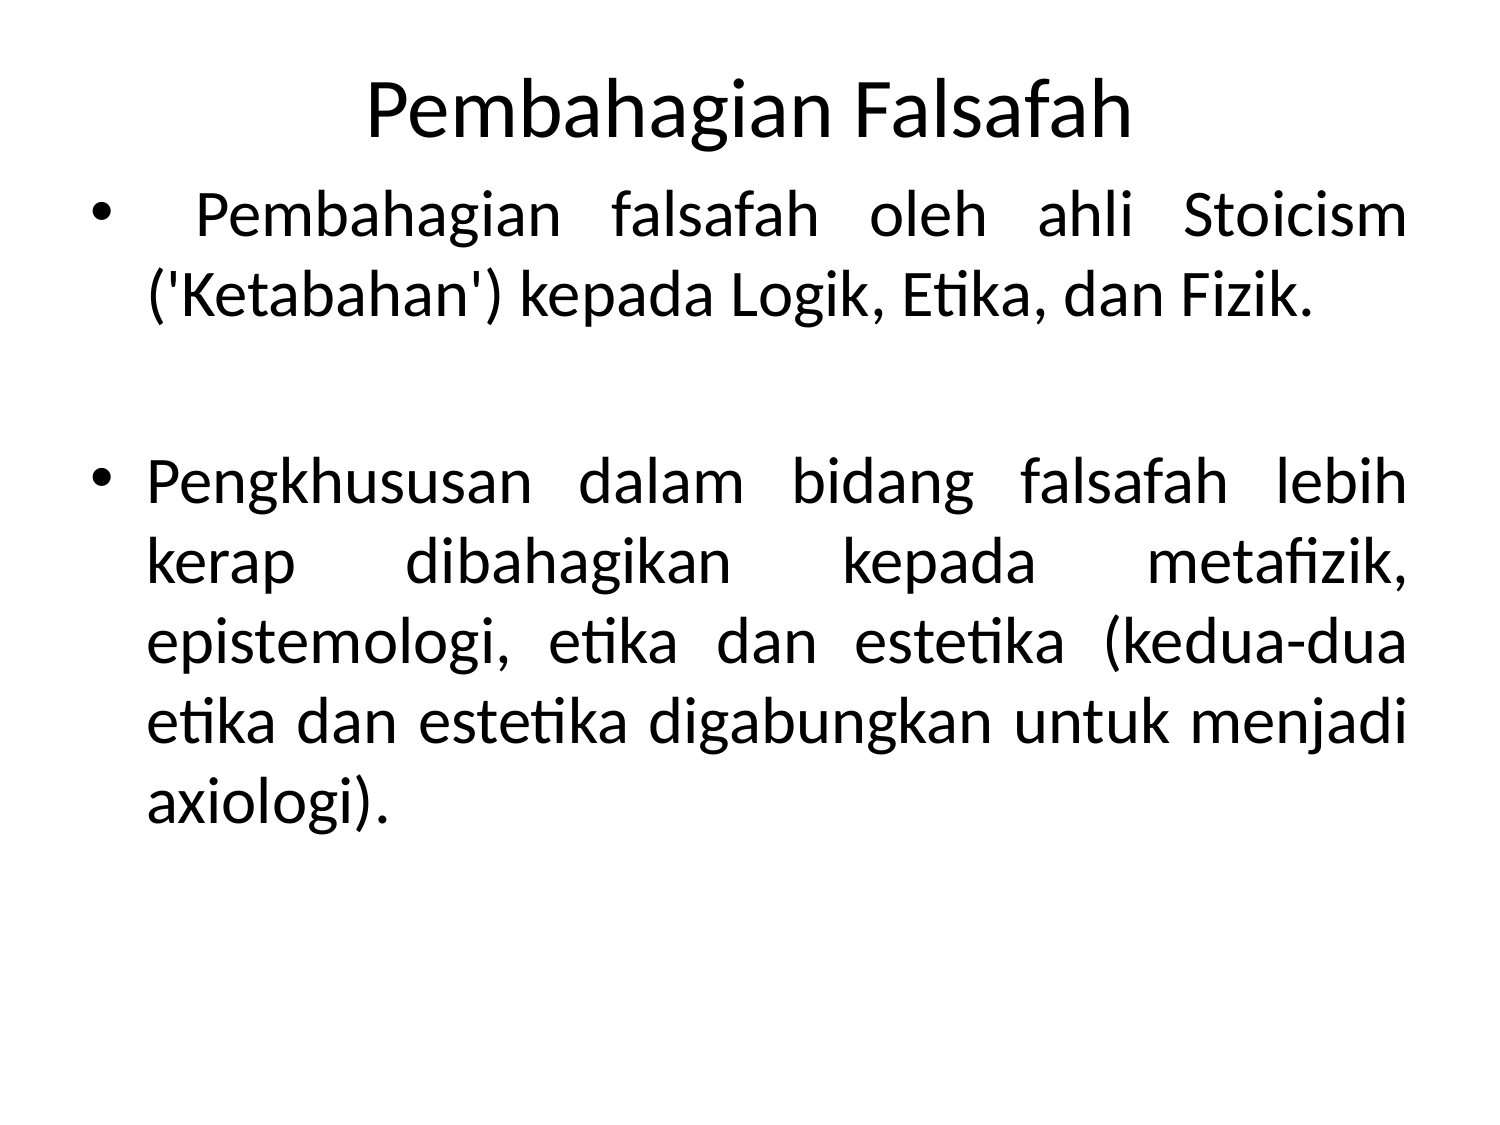

# Pembahagian Falsafah
 Pembahagian falsafah oleh ahli Stoicism ('Ketabahan') kepada Logik, Etika, dan Fizik.

Pengkhususan dalam bidang falsafah lebih kerap dibahagikan kepada metafizik, epistemologi, etika dan estetika (kedua-dua etika dan estetika digabungkan untuk menjadi axiologi).